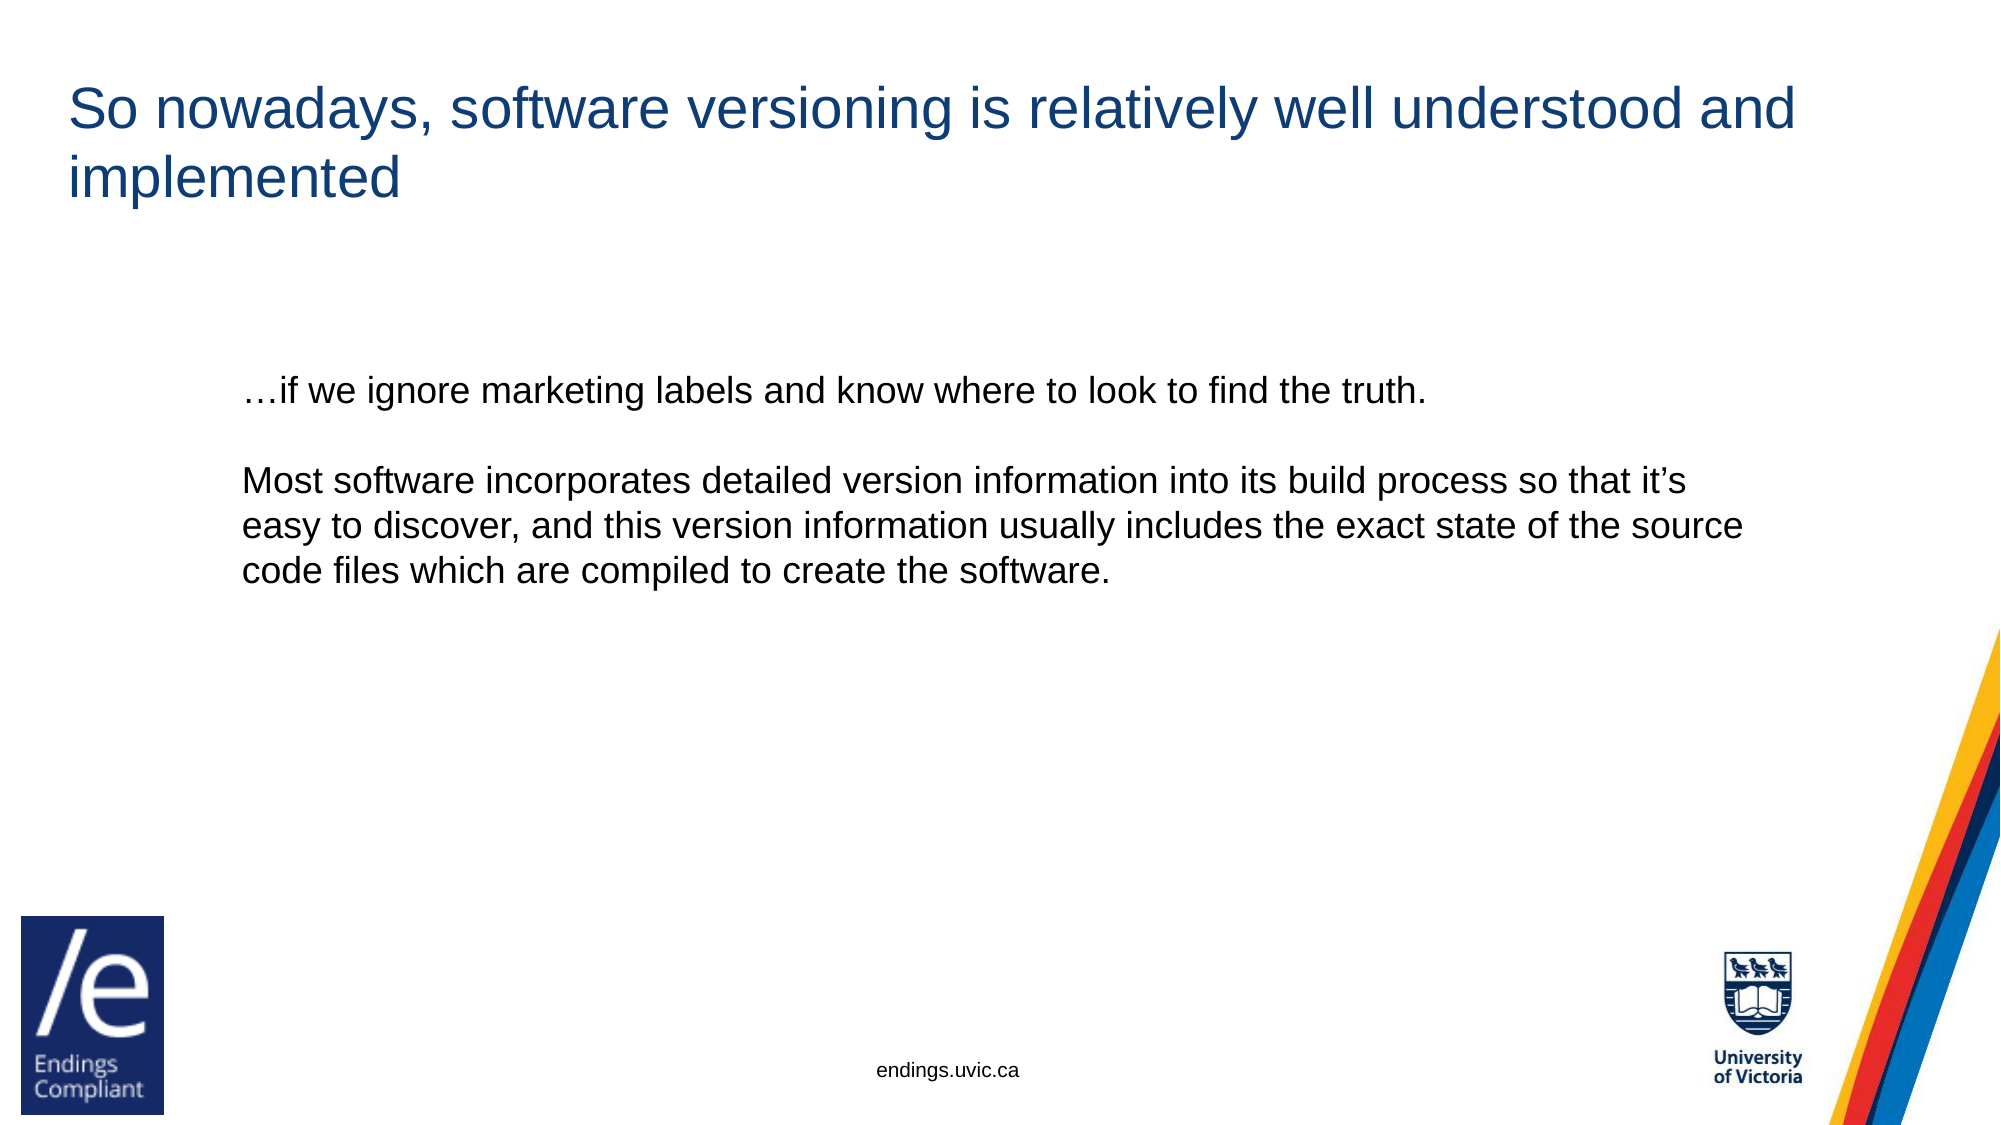

# So nowadays, software versioning is relatively well understood and implemented
…if we ignore marketing labels and know where to look to find the truth.

Most software incorporates detailed version information into its build process so that it’s easy to discover, and this version information usually includes the exact state of the source code files which are compiled to create the software.